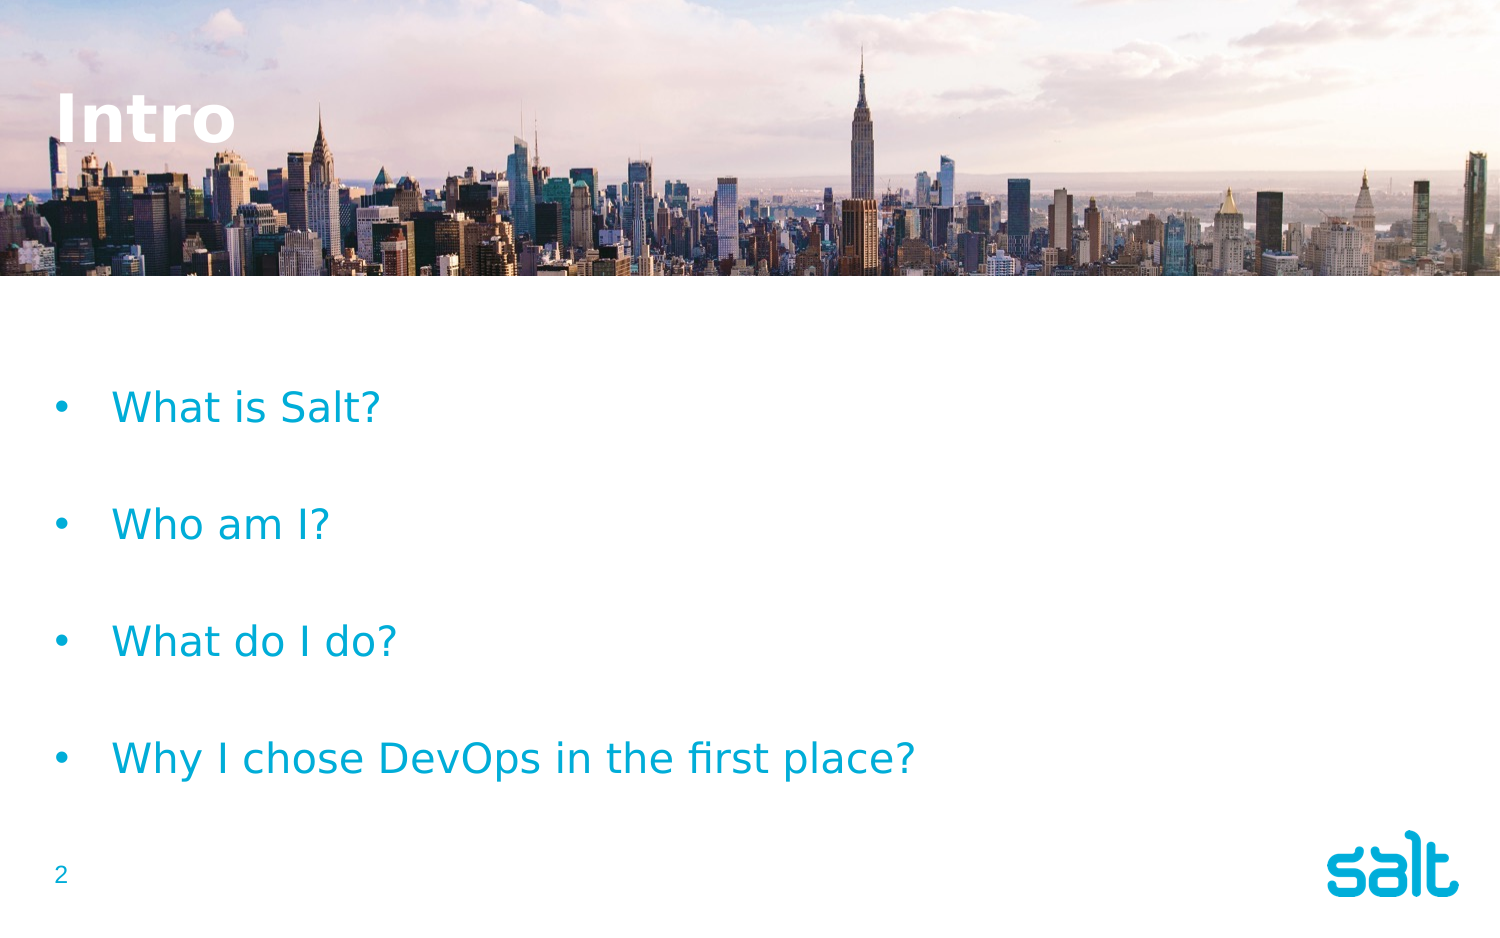

# Intro

What is Salt?

Who am I?

What do I do?

Why I chose DevOps in the first place?